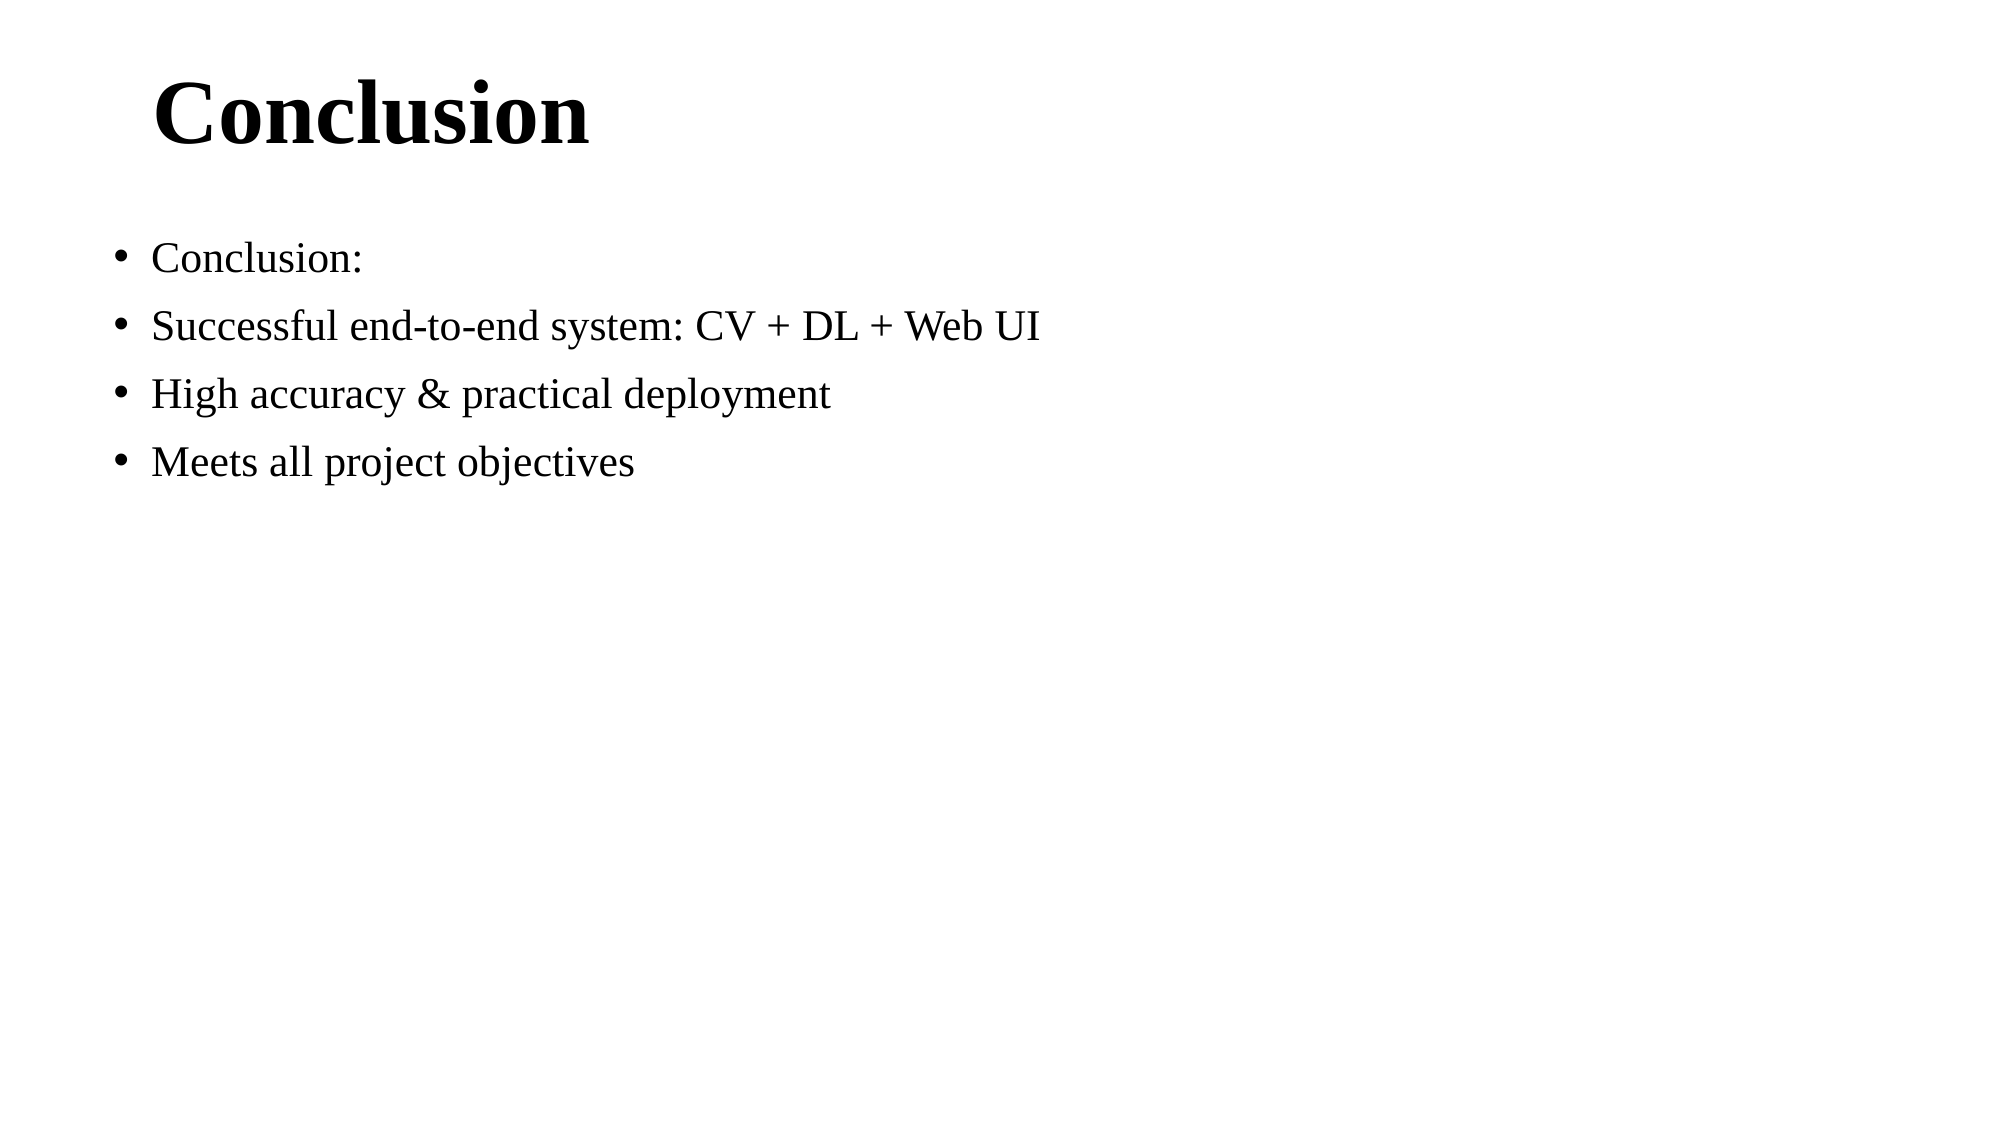

# Conclusion
Conclusion:
Successful end-to-end system: CV + DL + Web UI
High accuracy & practical deployment
Meets all project objectives